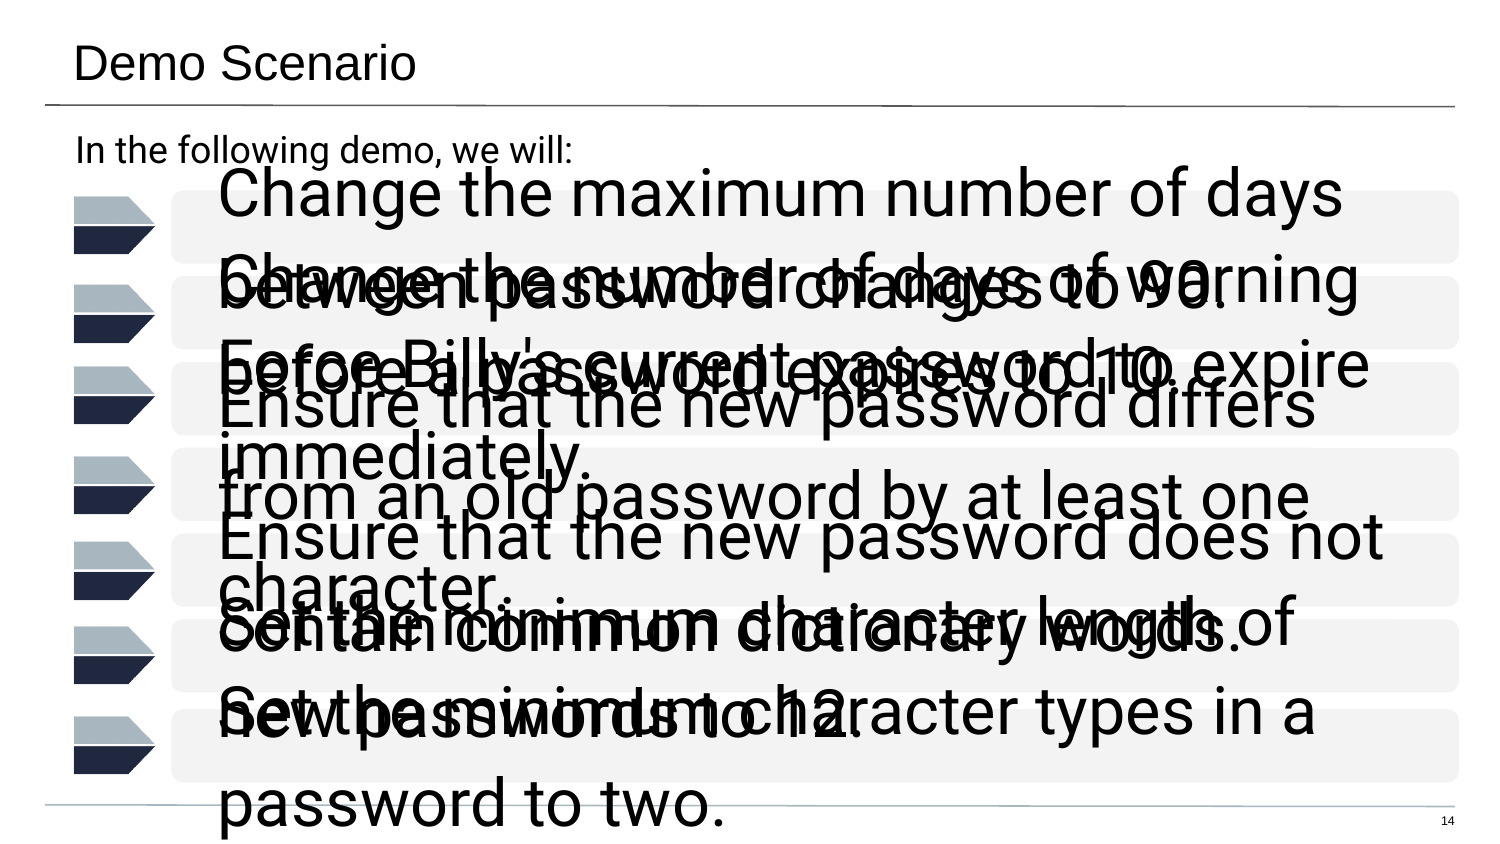

# Demo Scenario
In the following demo, we will:

Change the maximum number of days between password changes to 90.
Change the number of days of warning before a password expires to 10.
Force Billy's current password to expire immediately.
Ensure that the new password differs from an old password by at least one character.
Ensure that the new password does not contain common dictionary words.
Set the minimum character length of new passwords to 12.
Set the minimum character types in a password to two.

14